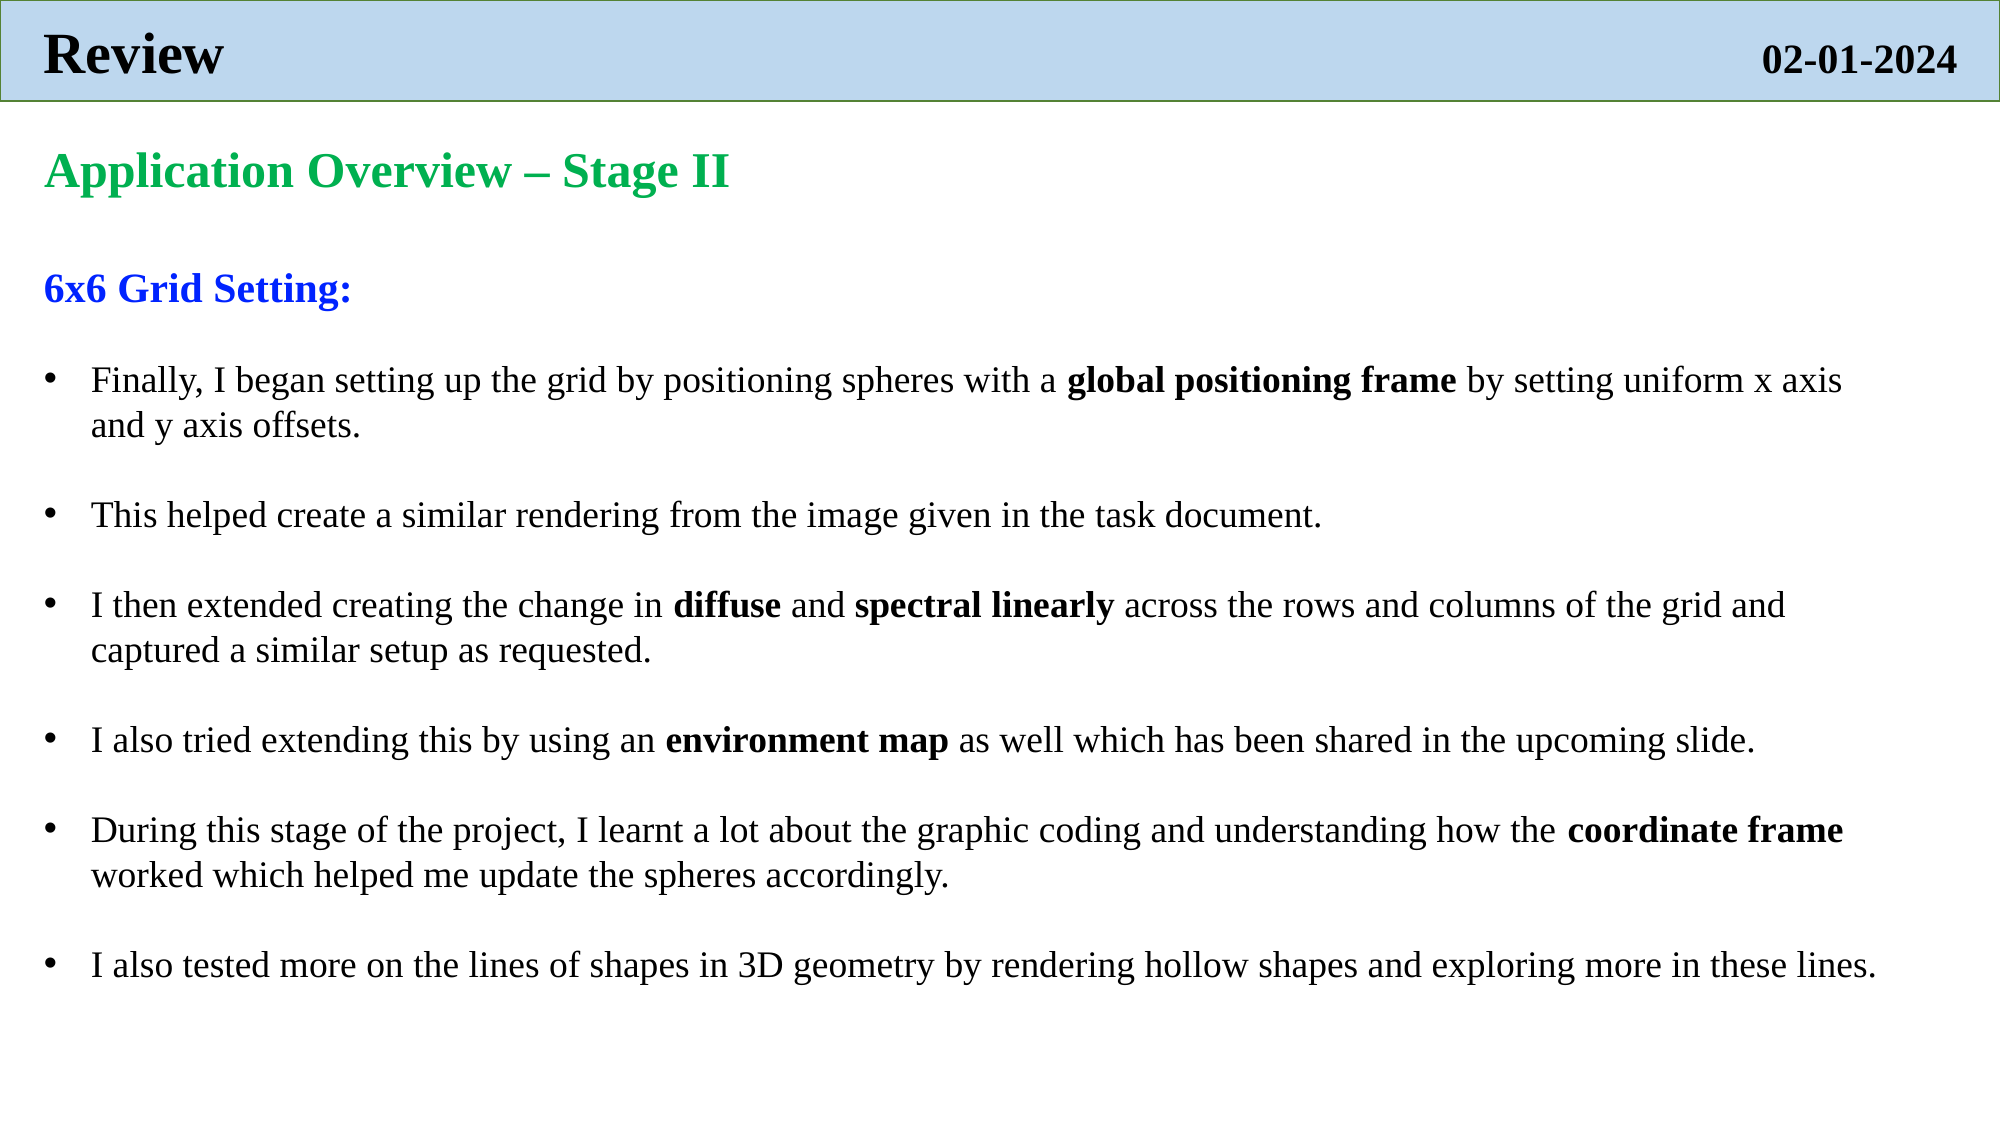

Review                                                                                                          02-01-2024
Application Overview – Stage II
6x6 Grid Setting:

Finally, I began setting up the grid by positioning spheres with a global positioning frame by setting uniform x axis and y axis offsets.

This helped create a similar rendering from the image given in the task document.

I then extended creating the change in diffuse and spectral linearly across the rows and columns of the grid and captured a similar setup as requested.

I also tried extending this by using an environment map as well which has been shared in the upcoming slide.

During this stage of the project, I learnt a lot about the graphic coding and understanding how the coordinate frame worked which helped me update the spheres accordingly.

I also tested more on the lines of shapes in 3D geometry by rendering hollow shapes and exploring more in these lines.